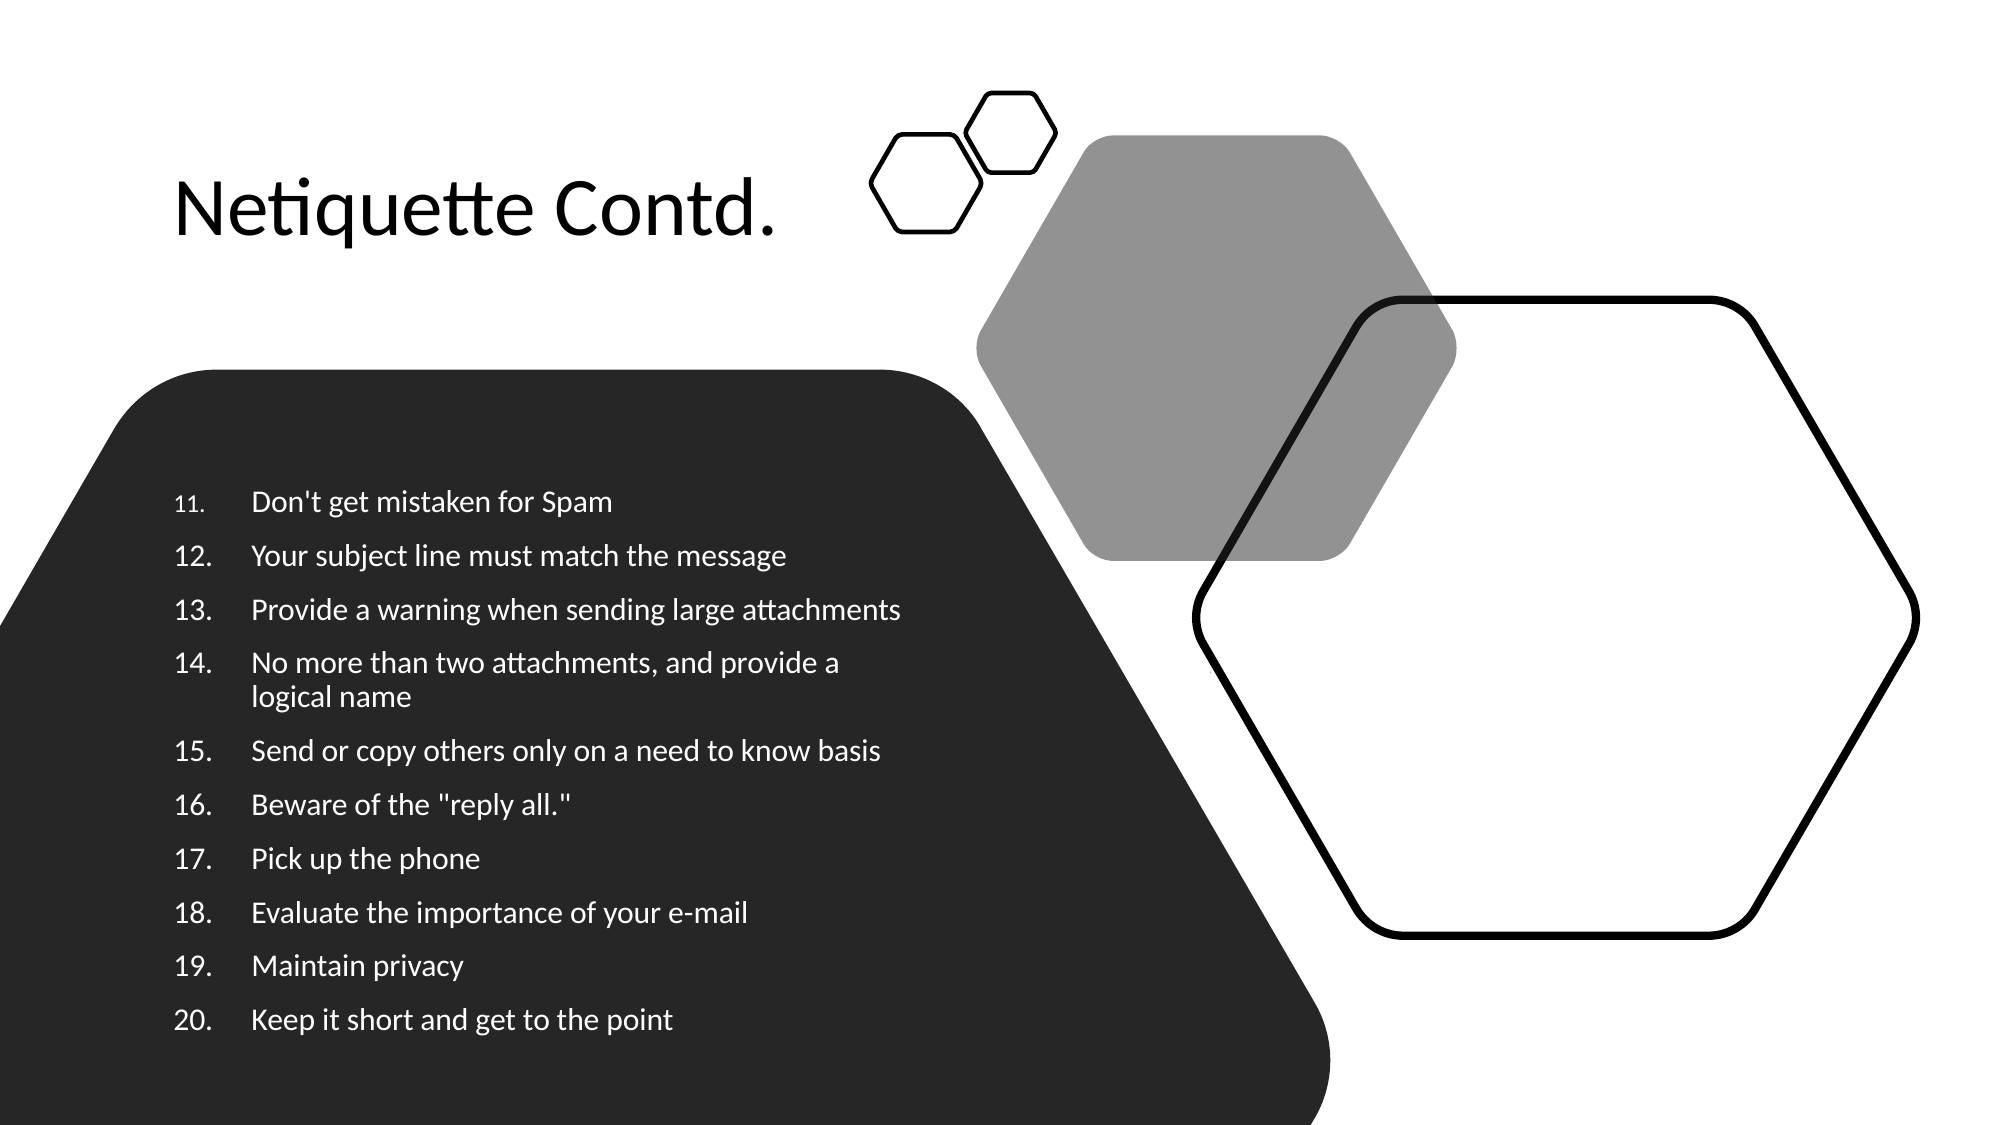

# Netiquette Contd.

11. 	Don't get mistaken for Spam
12. 	Your subject line must match the message
13.	Provide a warning when sending large attachments
14. 	No more than two attachments, and provide a logical name
15. 	Send or copy others only on a need to know basis
16. 	Beware of the "reply all."
17. 	Pick up the phone
18. 	Evaluate the importance of your e-mail
19. 	Maintain privacy
20. 	Keep it short and get to the point